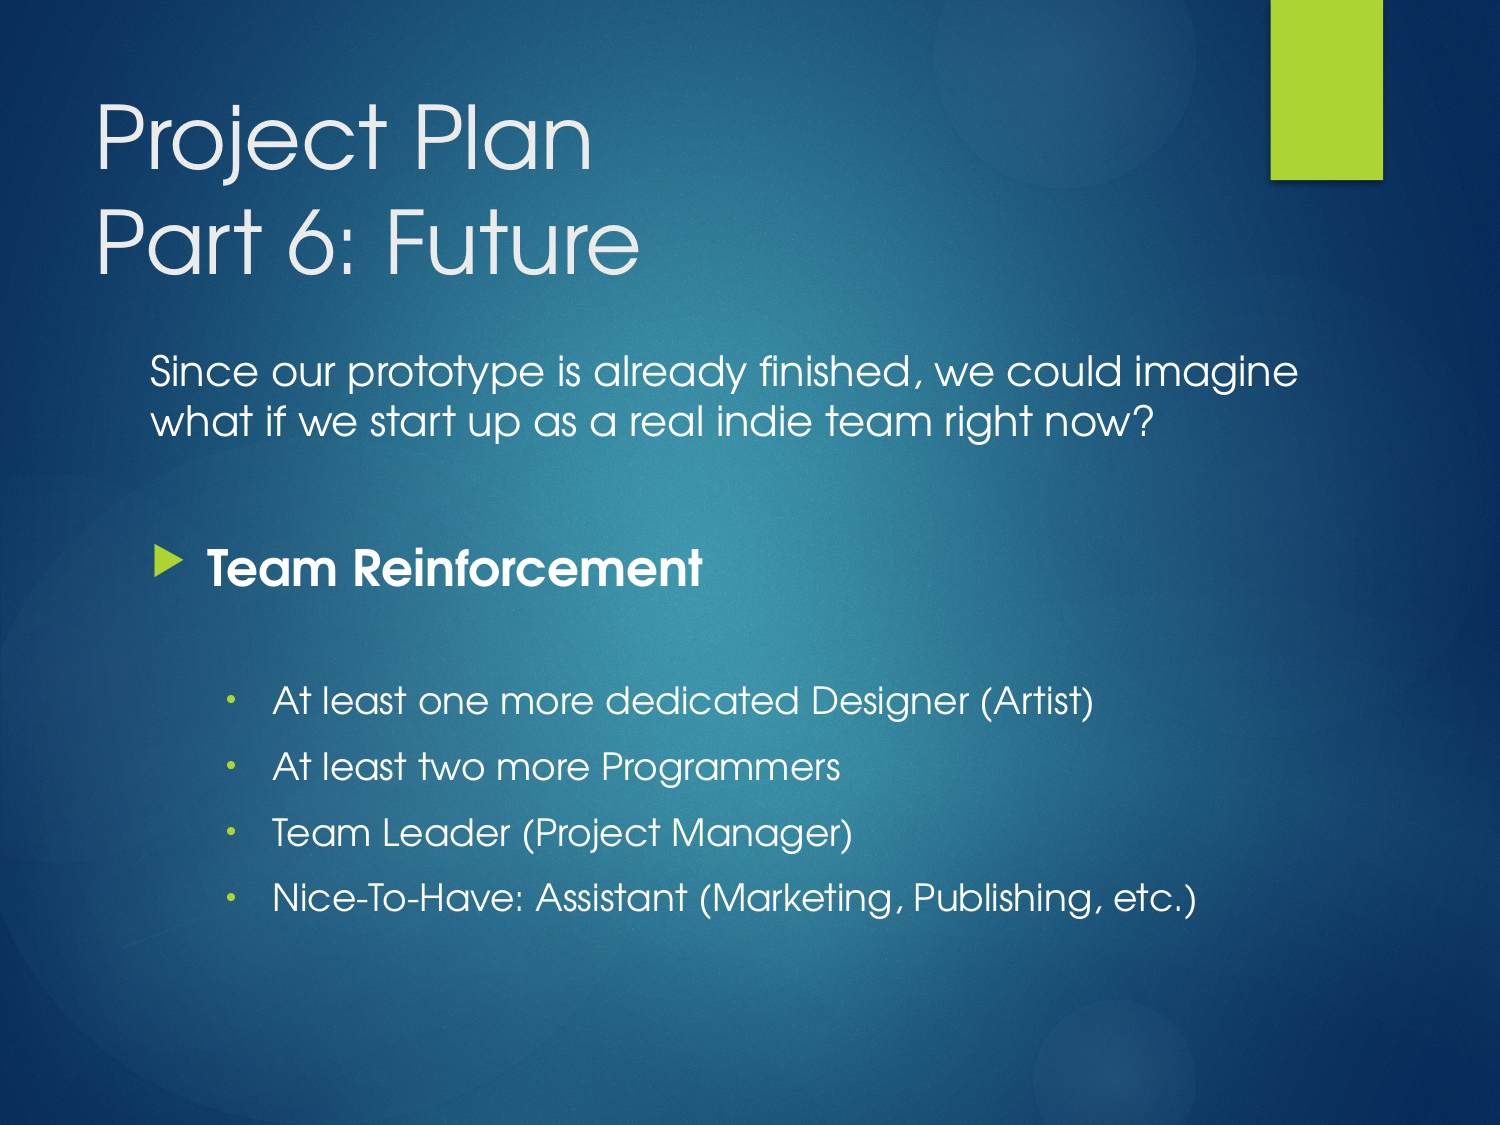

# Project Plan Part 6: Future
Since our prototype is already finished, we could imagine what if we start up as a real indie team right now?

Team Reinforcement
At least one more dedicated Designer (Artist)
At least two more Programmers
Team Leader (Project Manager)
Nice-To-Have: Assistant (Marketing, Publishing, etc.)